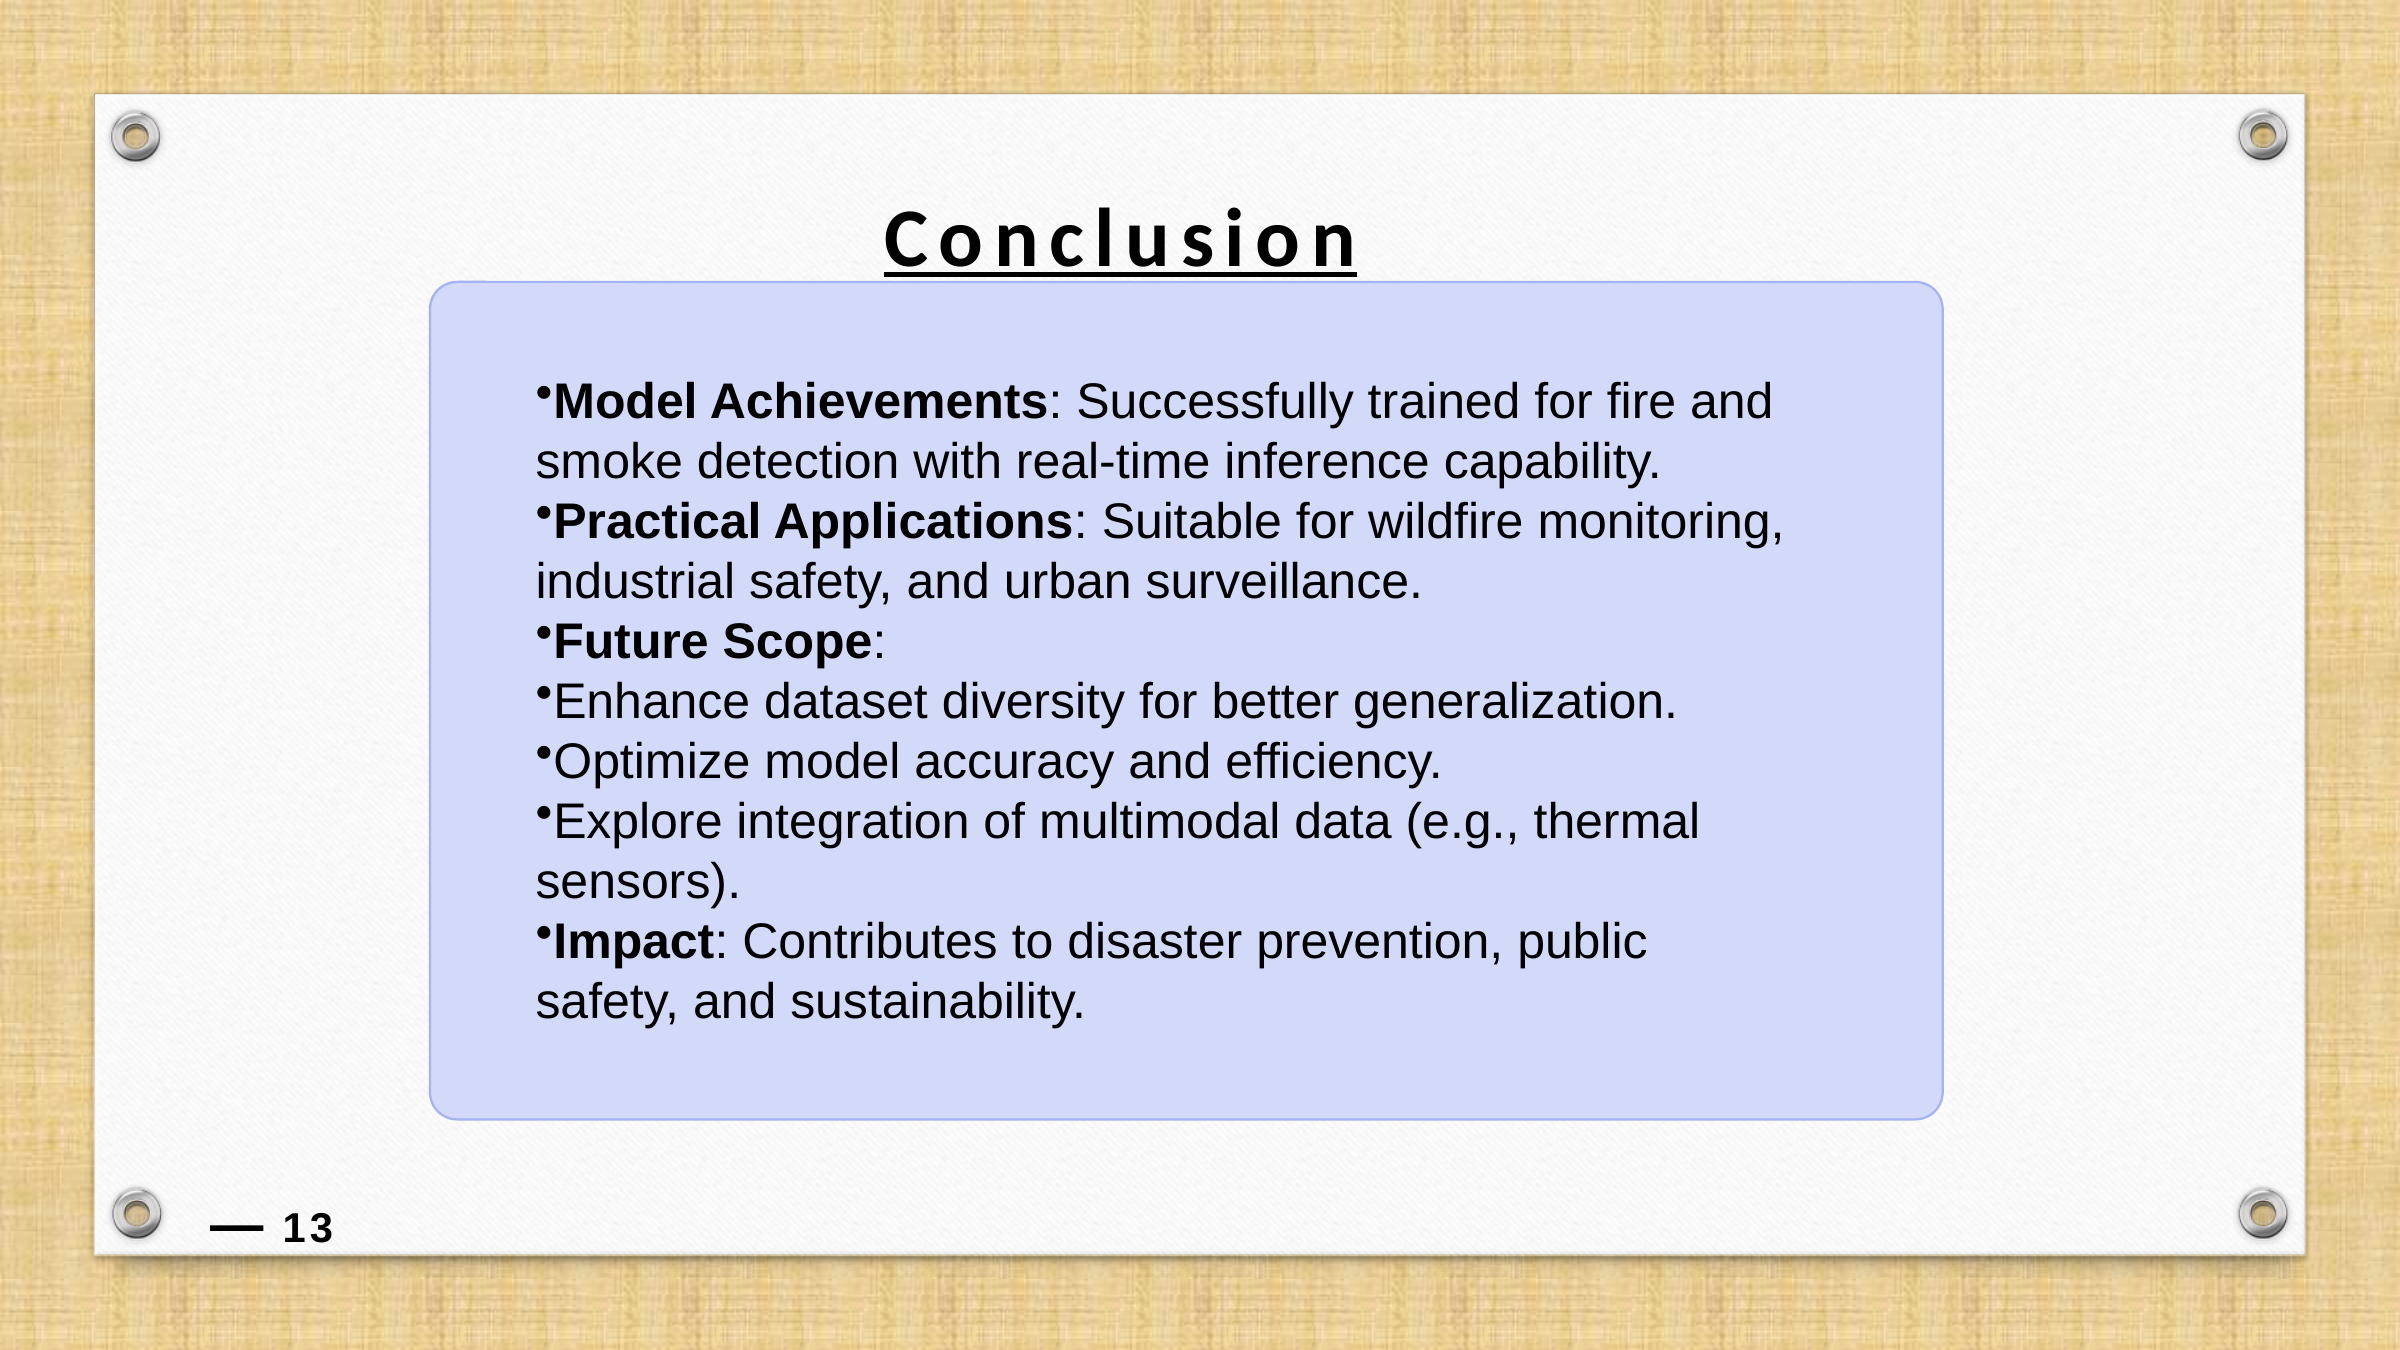

Conclusion

Model Achievements: Successfully trained for fire and smoke detection with real-time inference capability.
Practical Applications: Suitable for wildfire monitoring, industrial safety, and urban surveillance.
Future Scope:
Enhance dataset diversity for better generalization.
Optimize model accuracy and efficiency.
Explore integration of multimodal data (e.g., thermal sensors).
Impact: Contributes to disaster prevention, public safety, and sustainability.
13